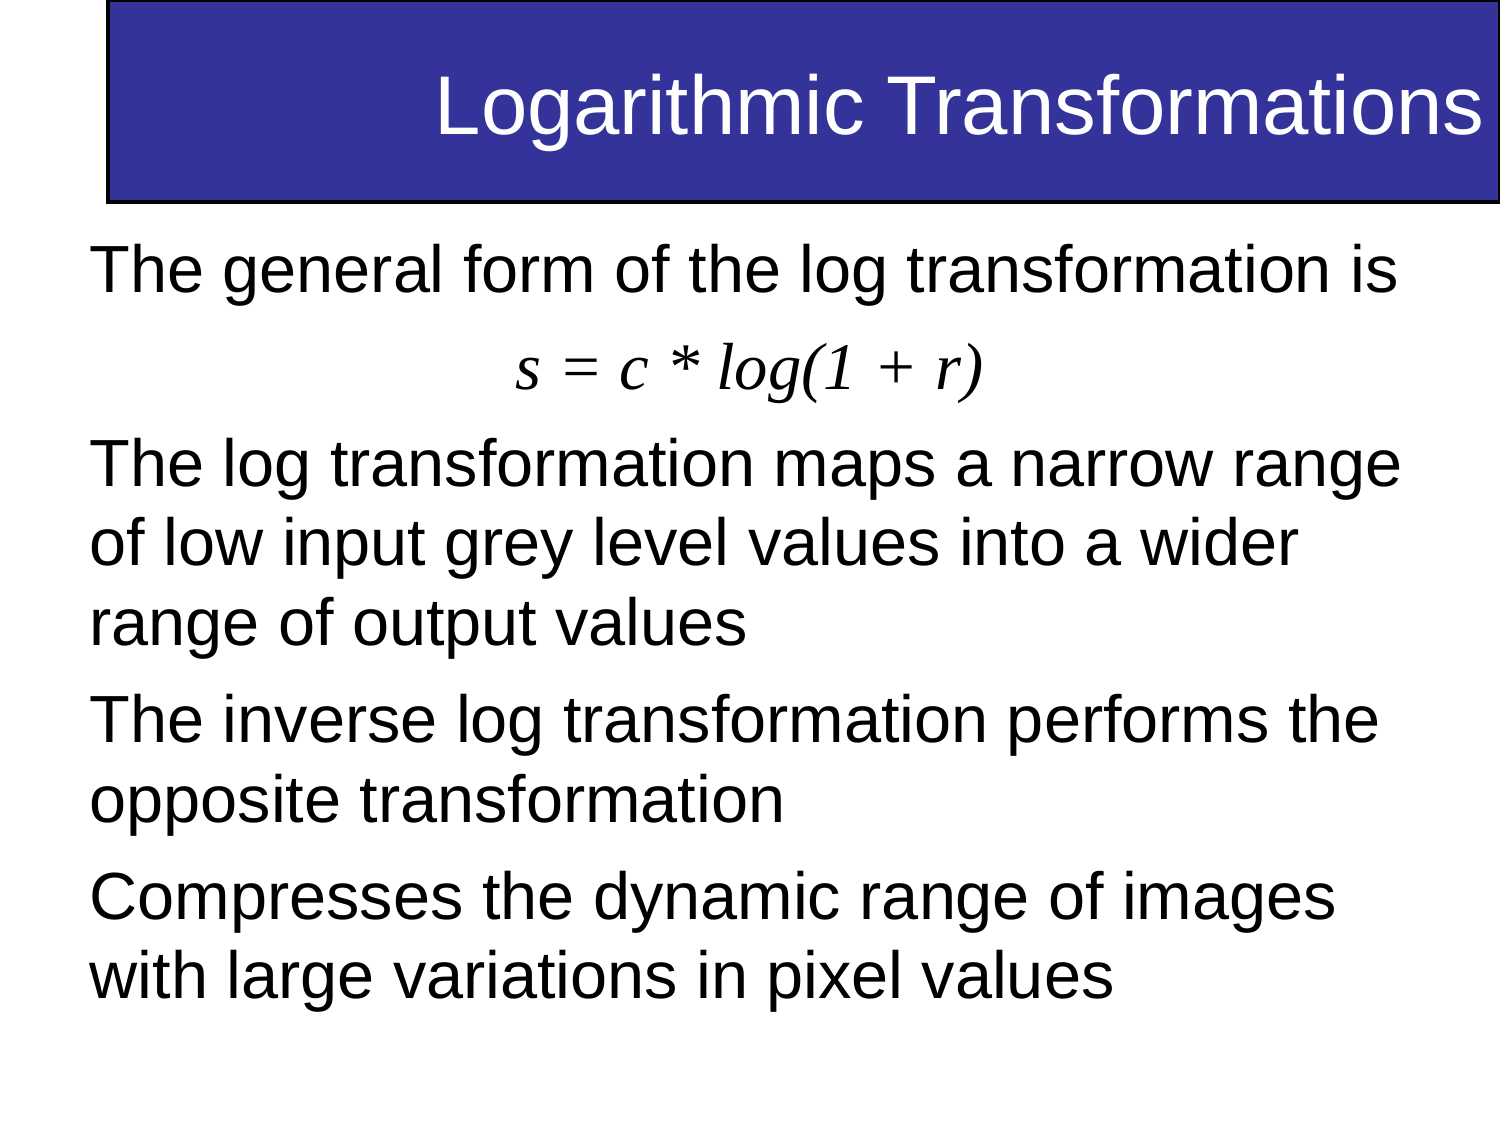

Logarithmic Transformations
The general form of the log transformation is
s = c * log(1 + r)
The log transformation maps a narrow range of low input grey level values into a wider range of output values
The inverse log transformation performs the opposite transformation
Compresses the dynamic range of images with large variations in pixel values